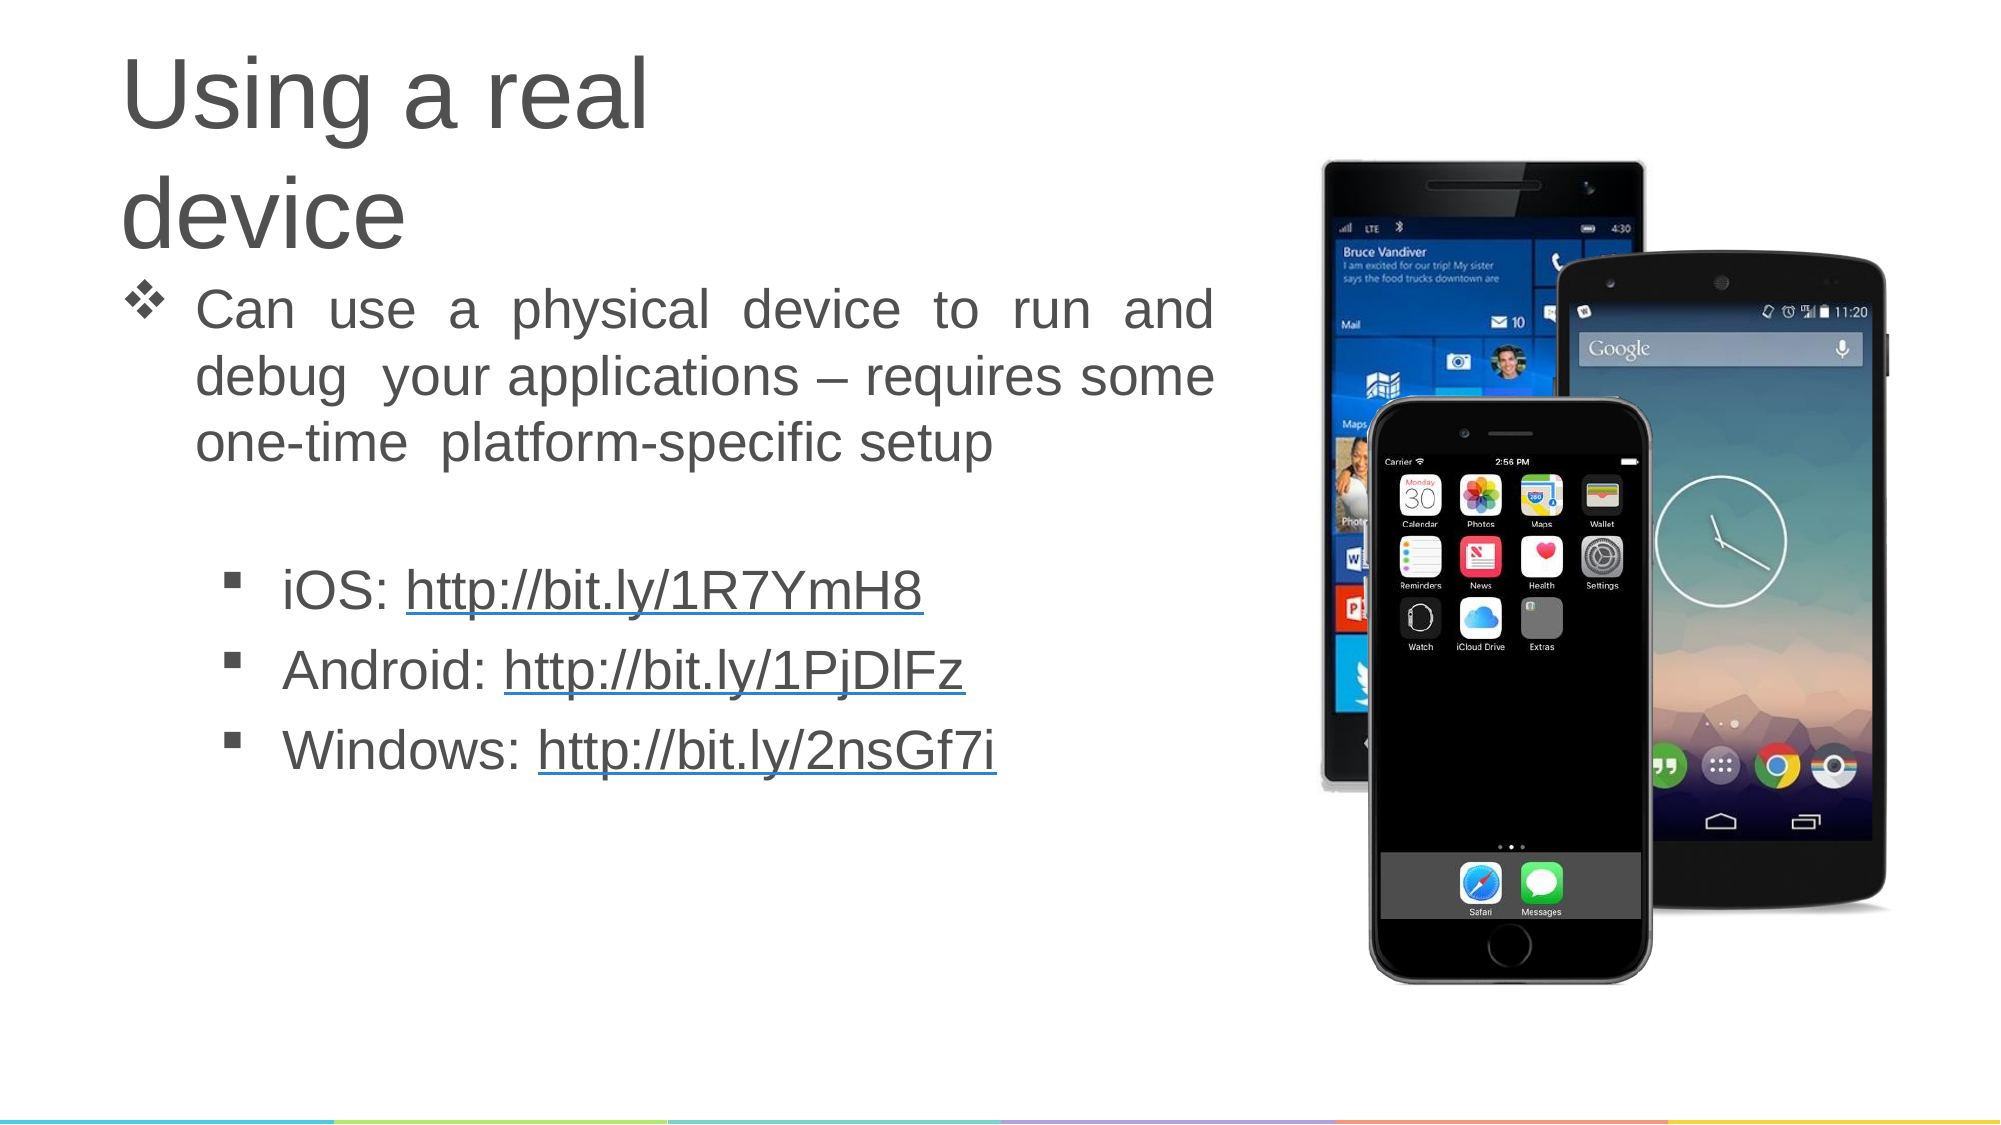

# Using a real device

Can use a physical device to run and debug  your applications – requires some one-time  platform-specific setup

iOS: http://bit.ly/1R7YmH8
Android: http://bit.ly/1PjDlFz
Windows: http://bit.ly/2nsGf7i